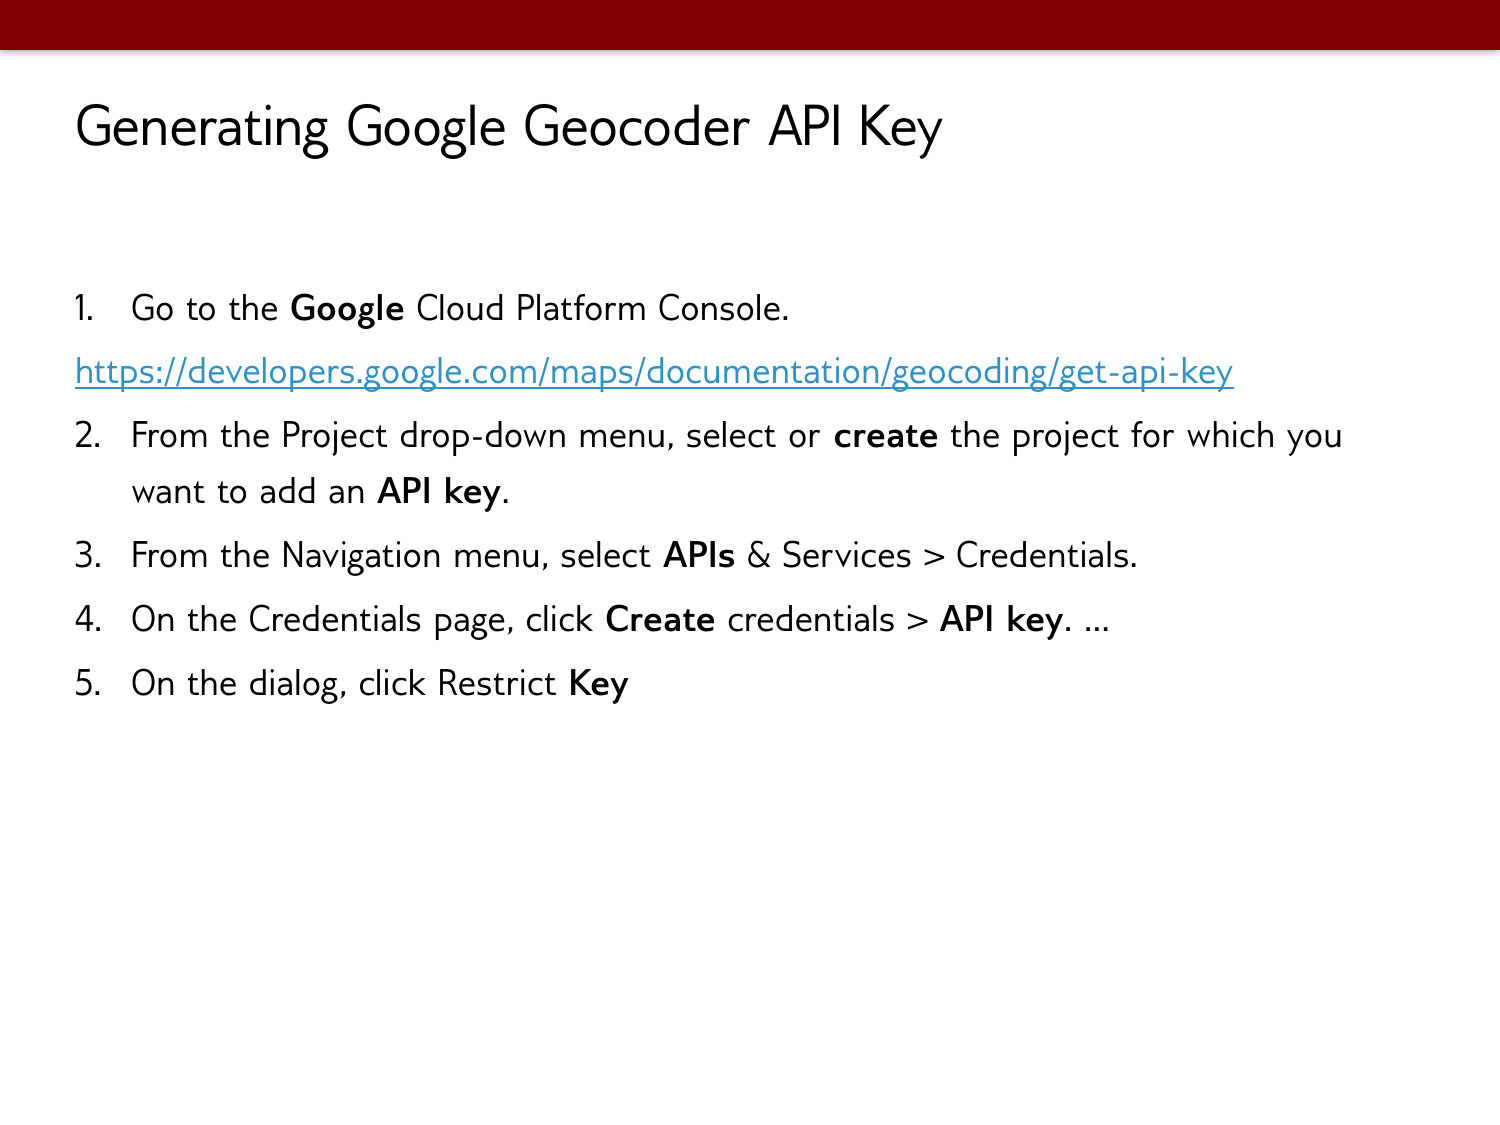

# Generating Google Geocoder API Key

Go to the Google Cloud Platform Console.
https://developers.google.com/maps/documentation/geocoding/get-api-key
From the Project drop-down menu, select or create the project for which you want to add an API key.
From the Navigation menu, select APIs & Services > Credentials.
On the Credentials page, click Create credentials > API key. ...
On the dialog, click Restrict Key